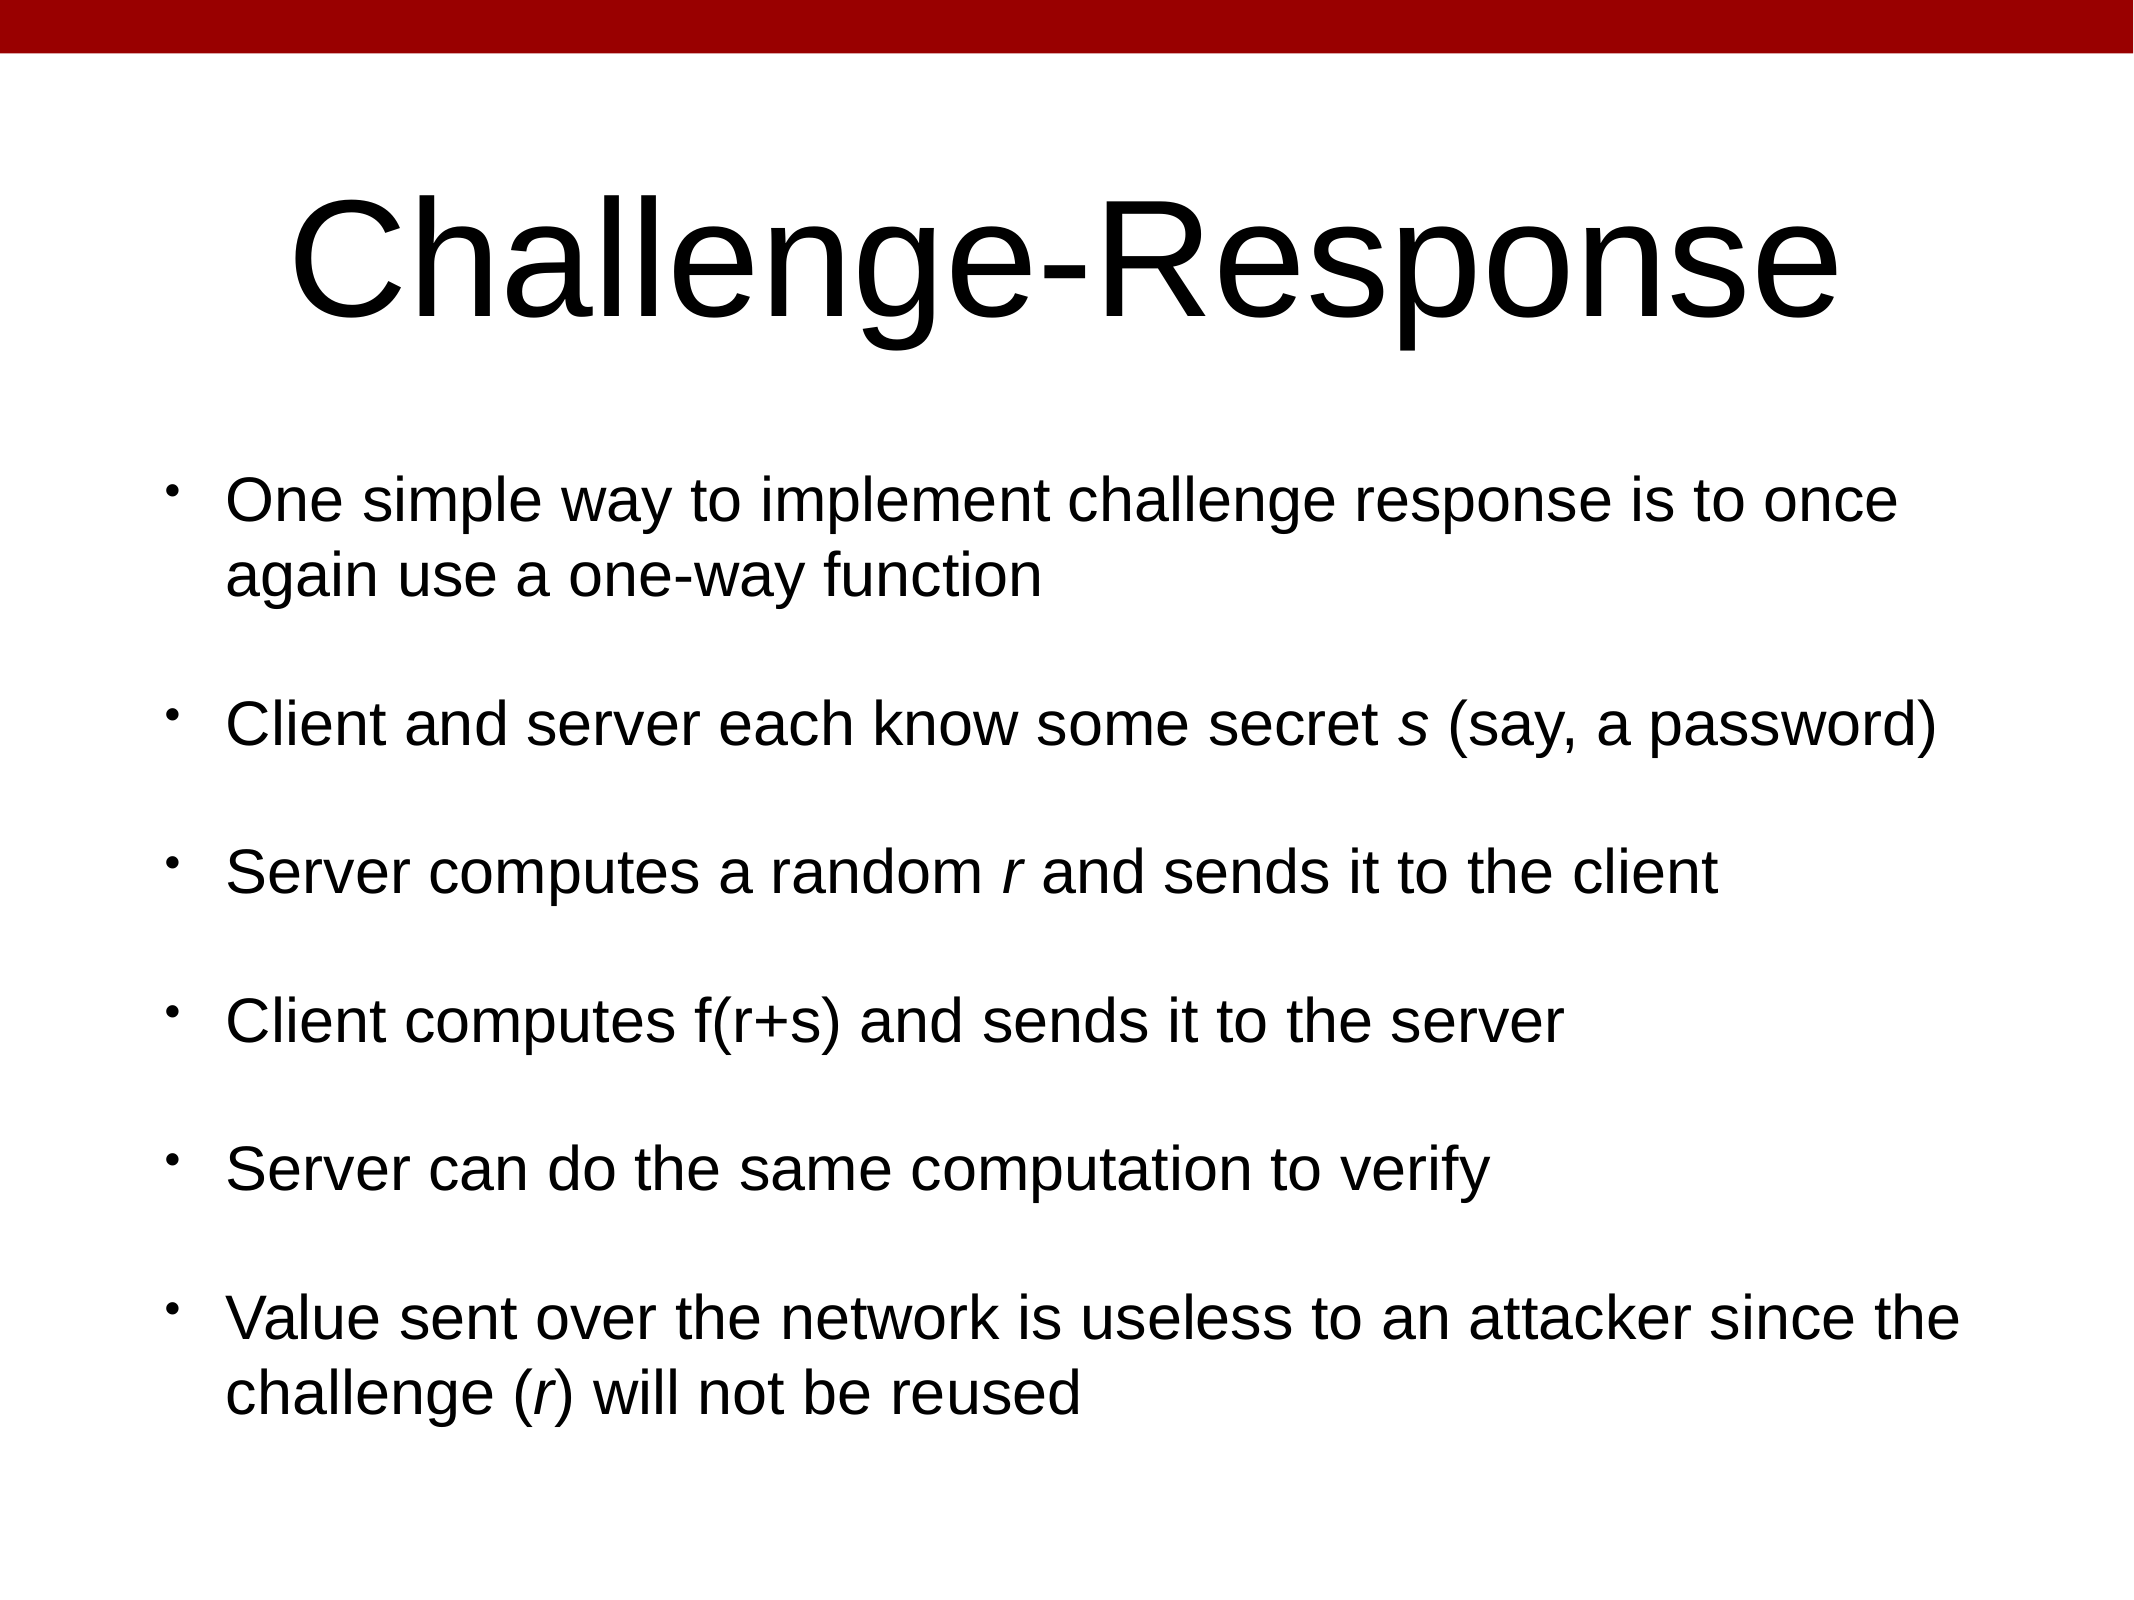

# Challenge-Response
One simple way to implement challenge response is to once again use a one-way function
Client and server each know some secret s (say, a password)
Server computes a random r and sends it to the client
Client computes f(r+s) and sends it to the server
Server can do the same computation to verify
Value sent over the network is useless to an attacker since the challenge (r) will not be reused